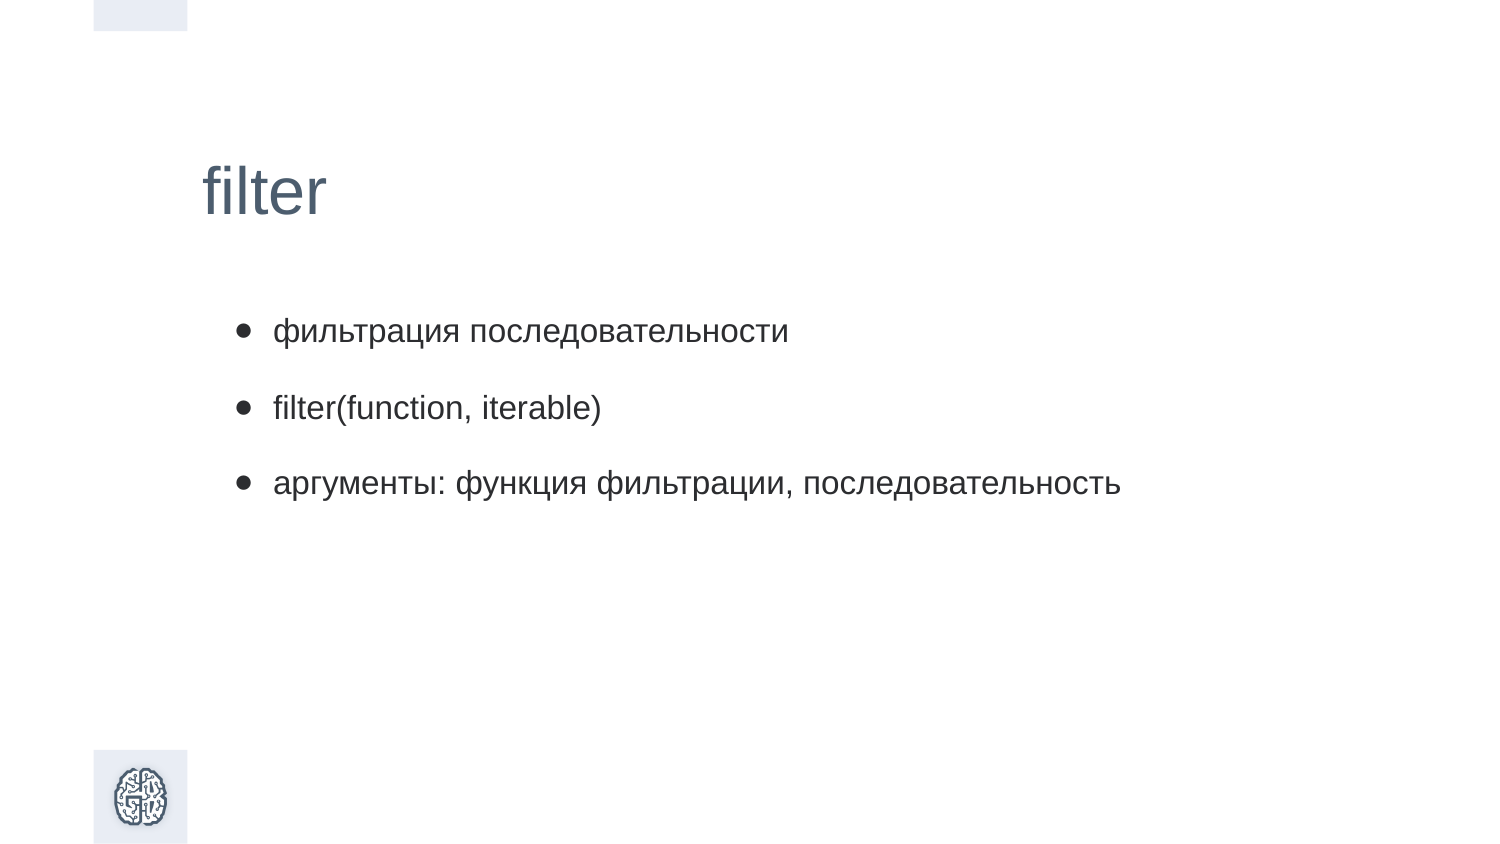

filter
фильтрация последовательности
filter(function, iterable)
аргументы: функция фильтрации, последовательность